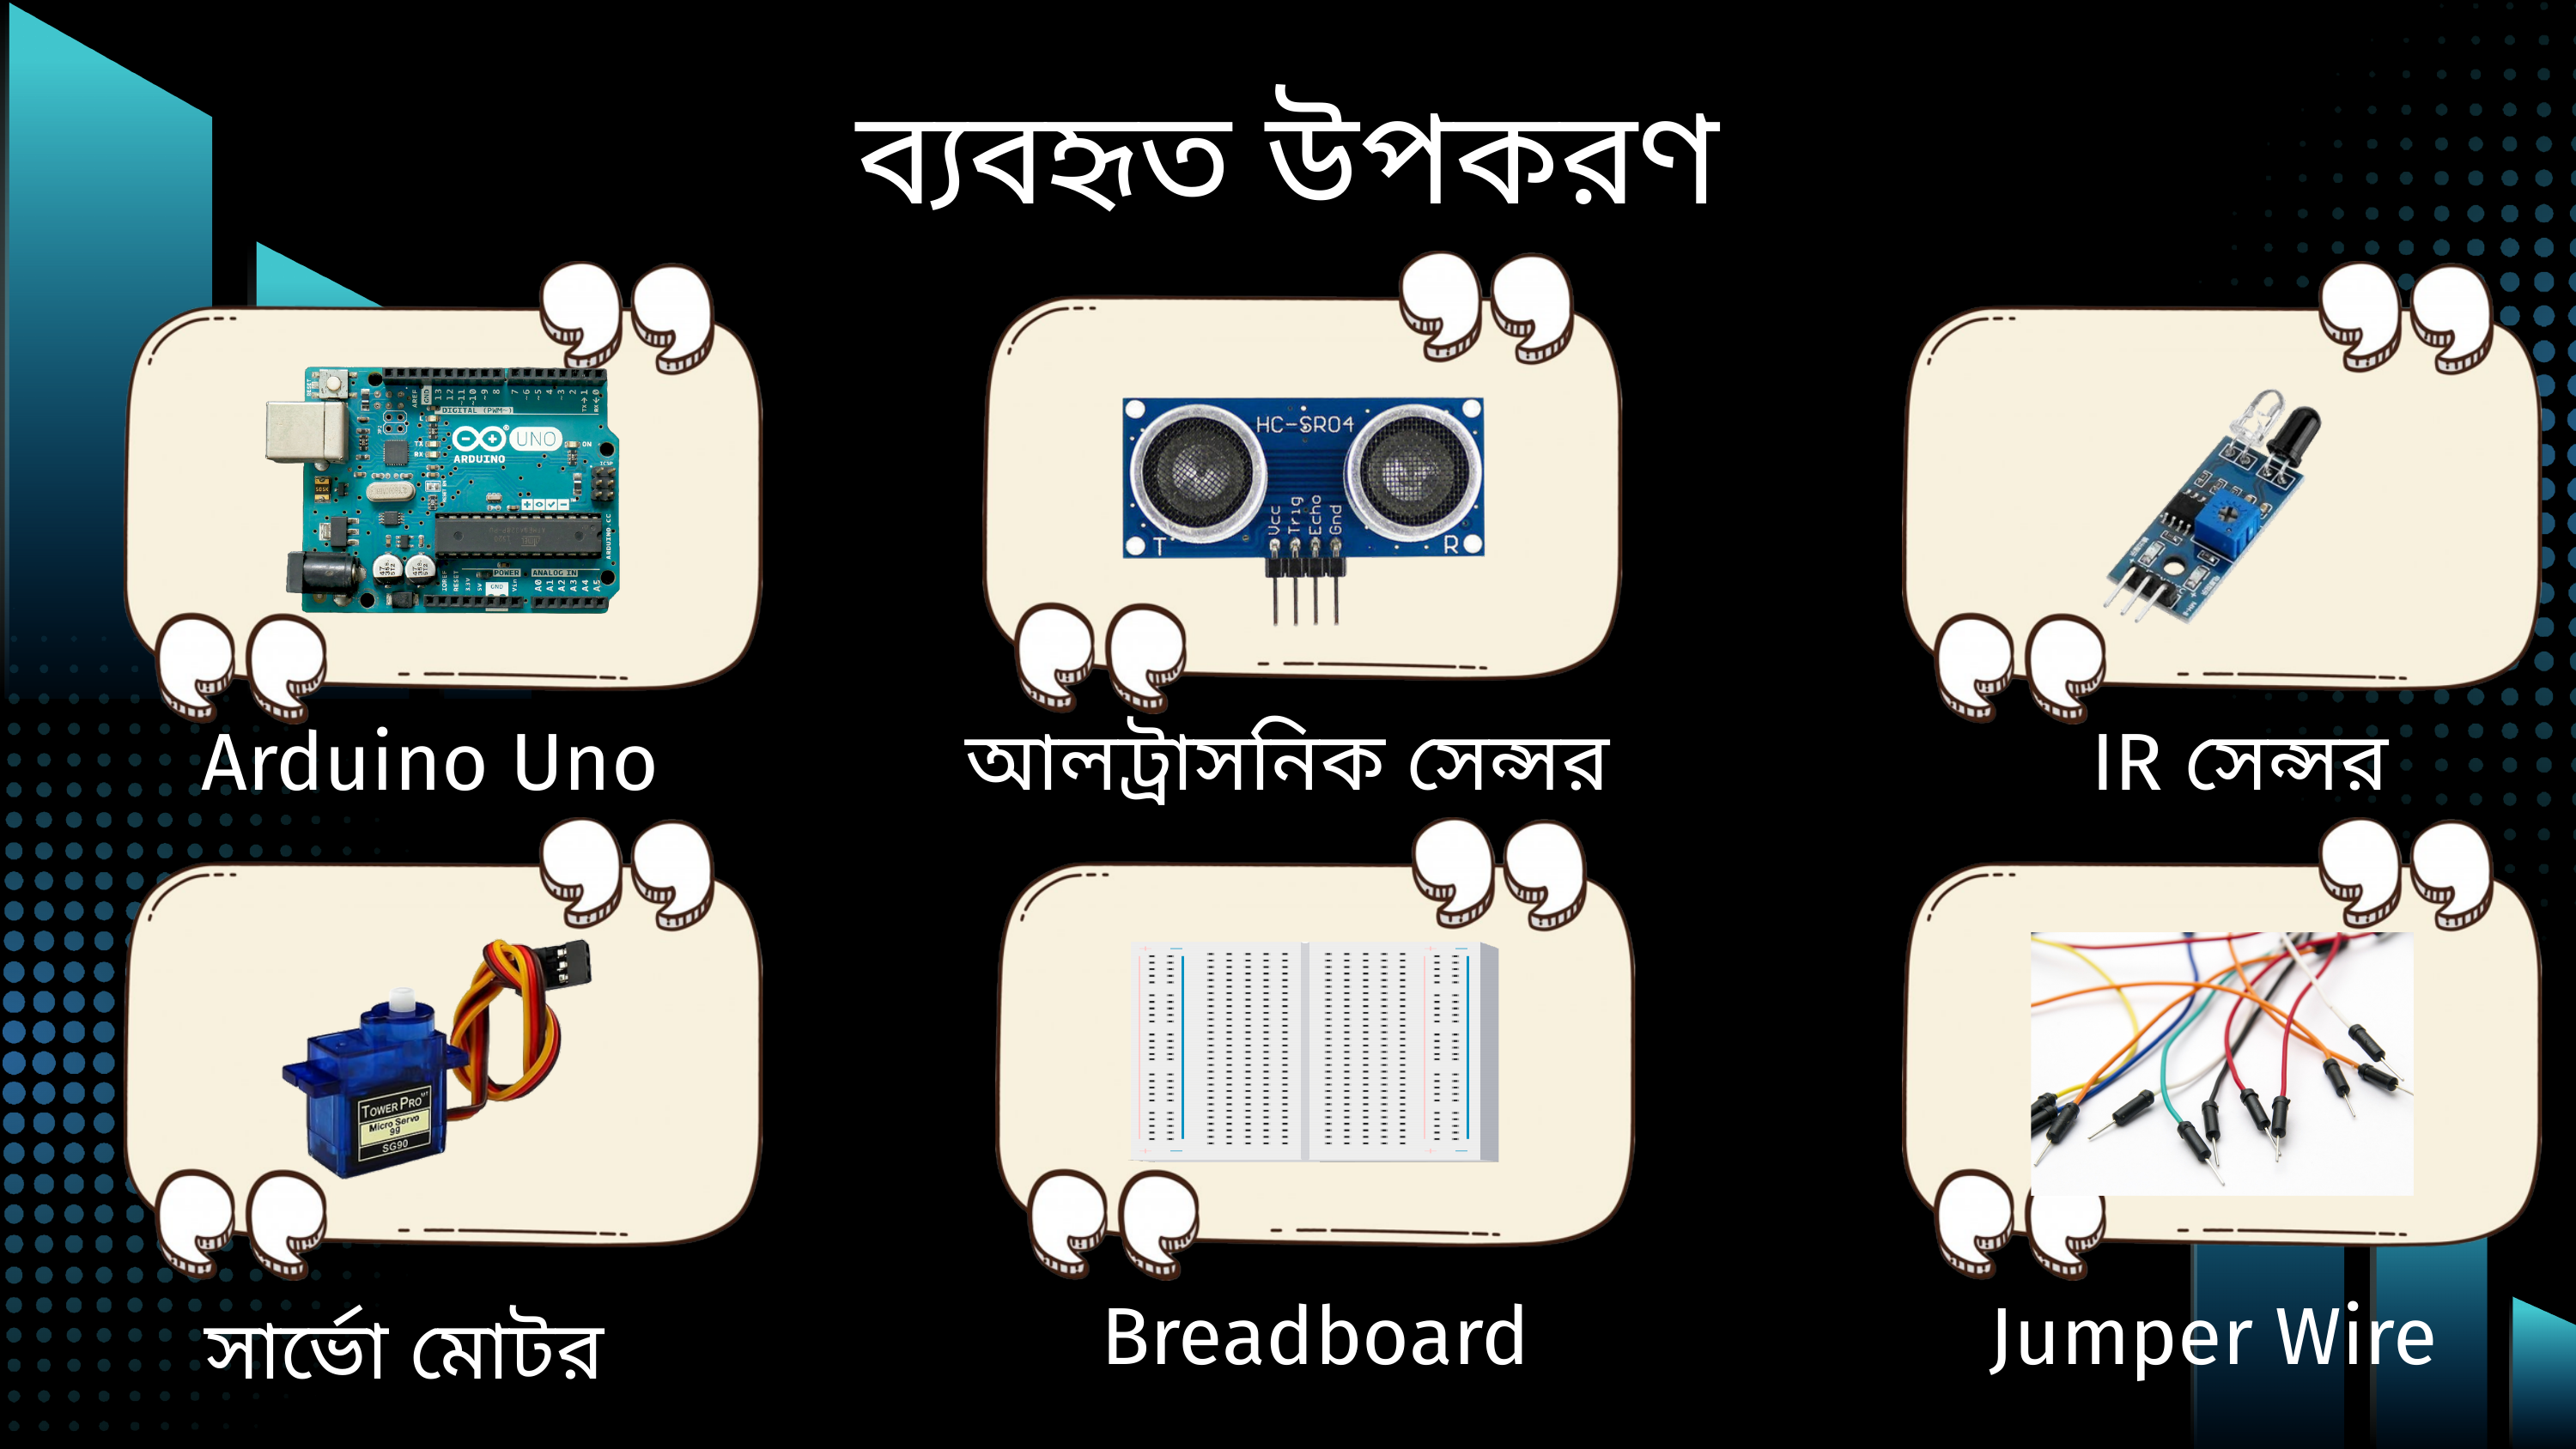

ব্যবহৃত উপকরণ

Arduino Uno
আলট্রাসনিক সেন্সর
IR সেন্সর

Breadboard
Jumper Wire
সার্ভো মোটর